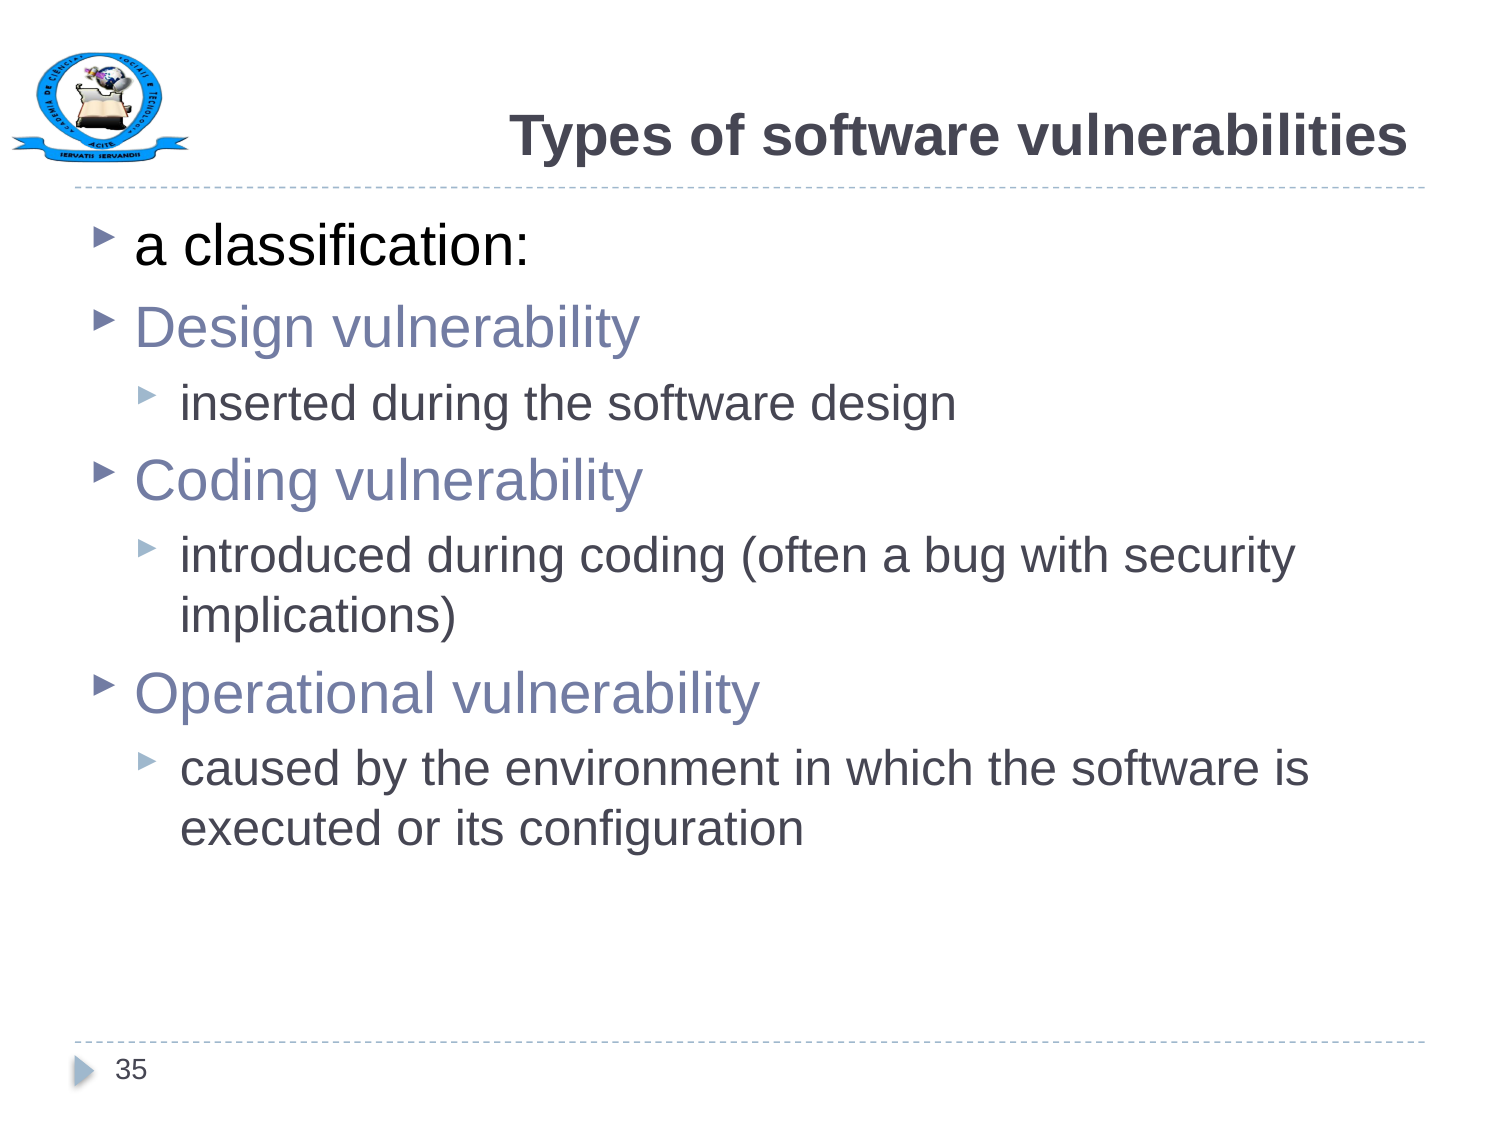

# Types of software vulnerabilities
a classification:
Design vulnerability
inserted during the software design
Coding vulnerability
introduced during coding (often a bug with security implications)
Operational vulnerability
caused by the environment in which the software is executed or its configuration
35